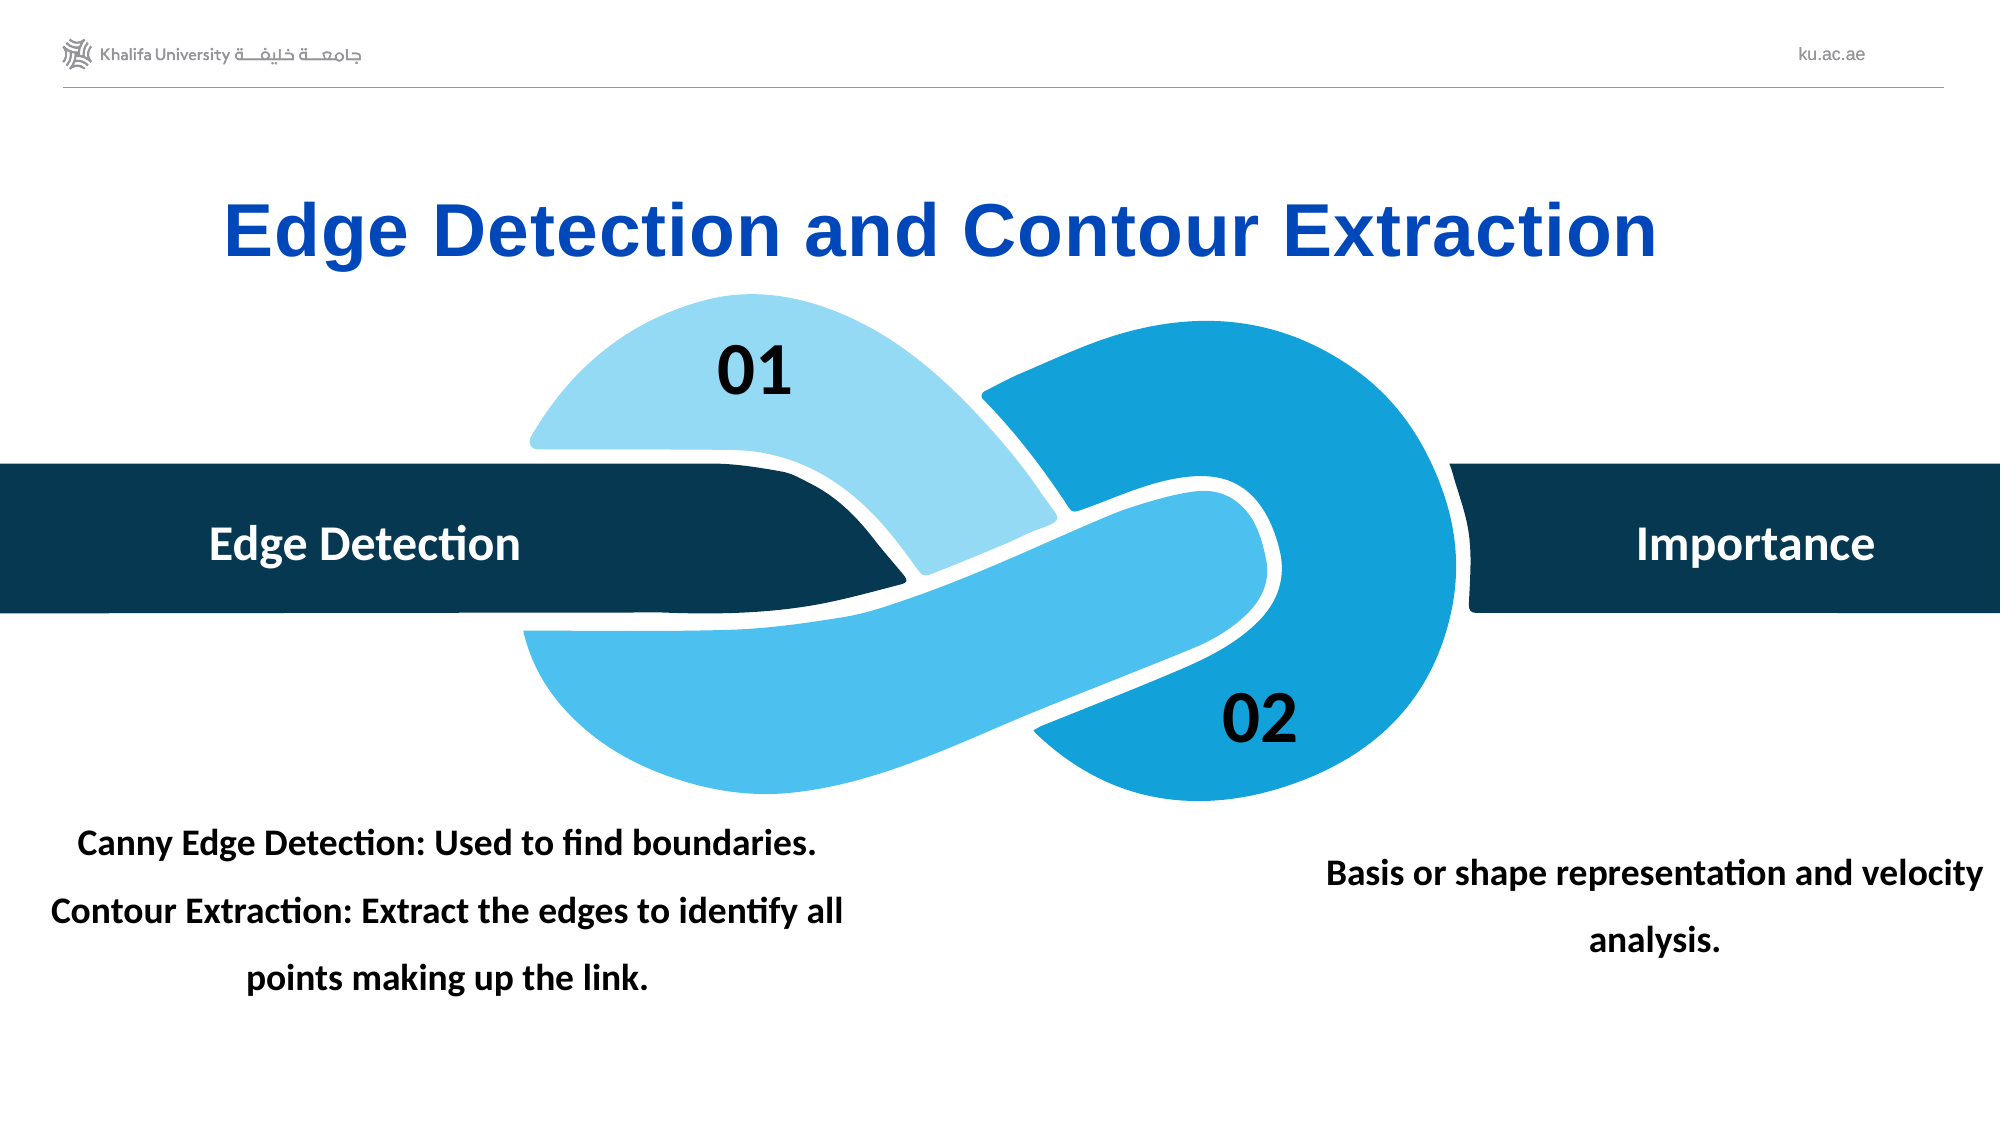

# Edge Detection and Contour Extraction

01

Edge Detection
Importance
02
Canny Edge Detection: Used to find boundaries.
Contour Extraction: Extract the edges to identify all points making up the link.
Basis or shape representation and velocity analysis.